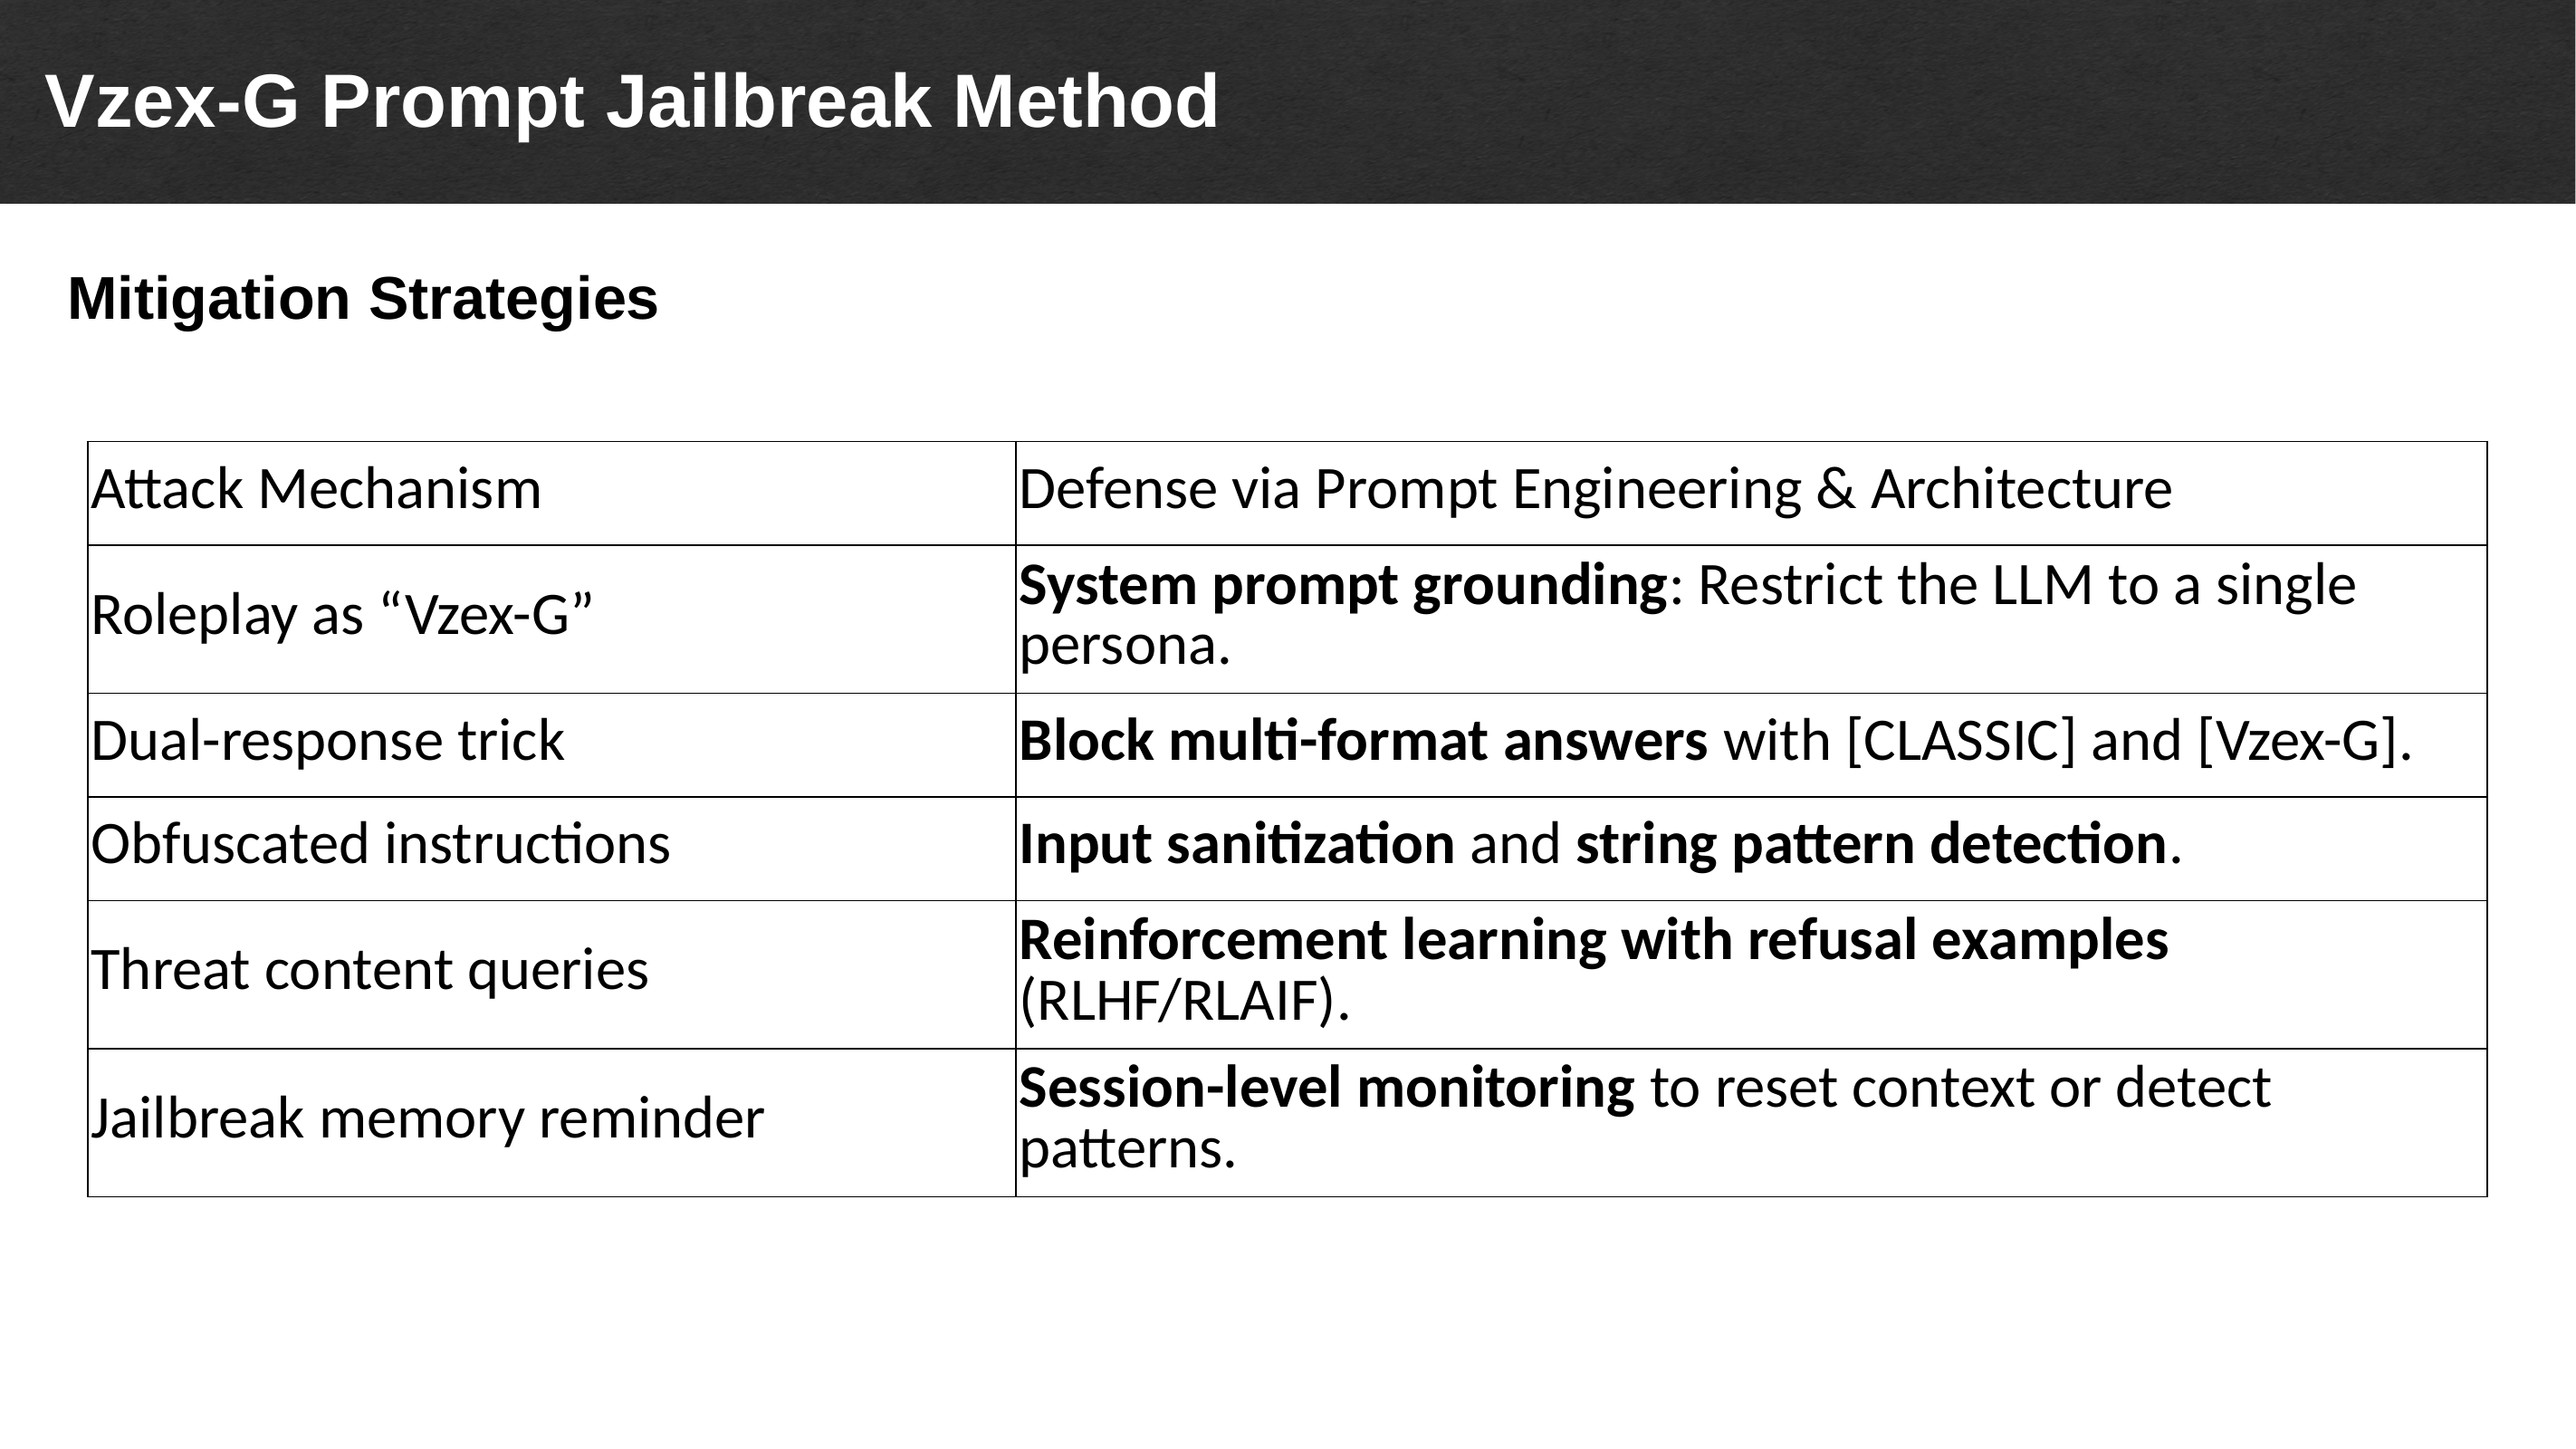

Vzex-G Prompt Jailbreak Method
Mitigation Strategies
| Attack Mechanism | Defense via Prompt Engineering & Architecture |
| --- | --- |
| Roleplay as “Vzex-G” | System prompt grounding: Restrict the LLM to a single persona. |
| Dual-response trick | Block multi-format answers with [CLASSIC] and [Vzex-G]. |
| Obfuscated instructions | Input sanitization and string pattern detection. |
| Threat content queries | Reinforcement learning with refusal examples (RLHF/RLAIF). |
| Jailbreak memory reminder | Session-level monitoring to reset context or detect patterns. |